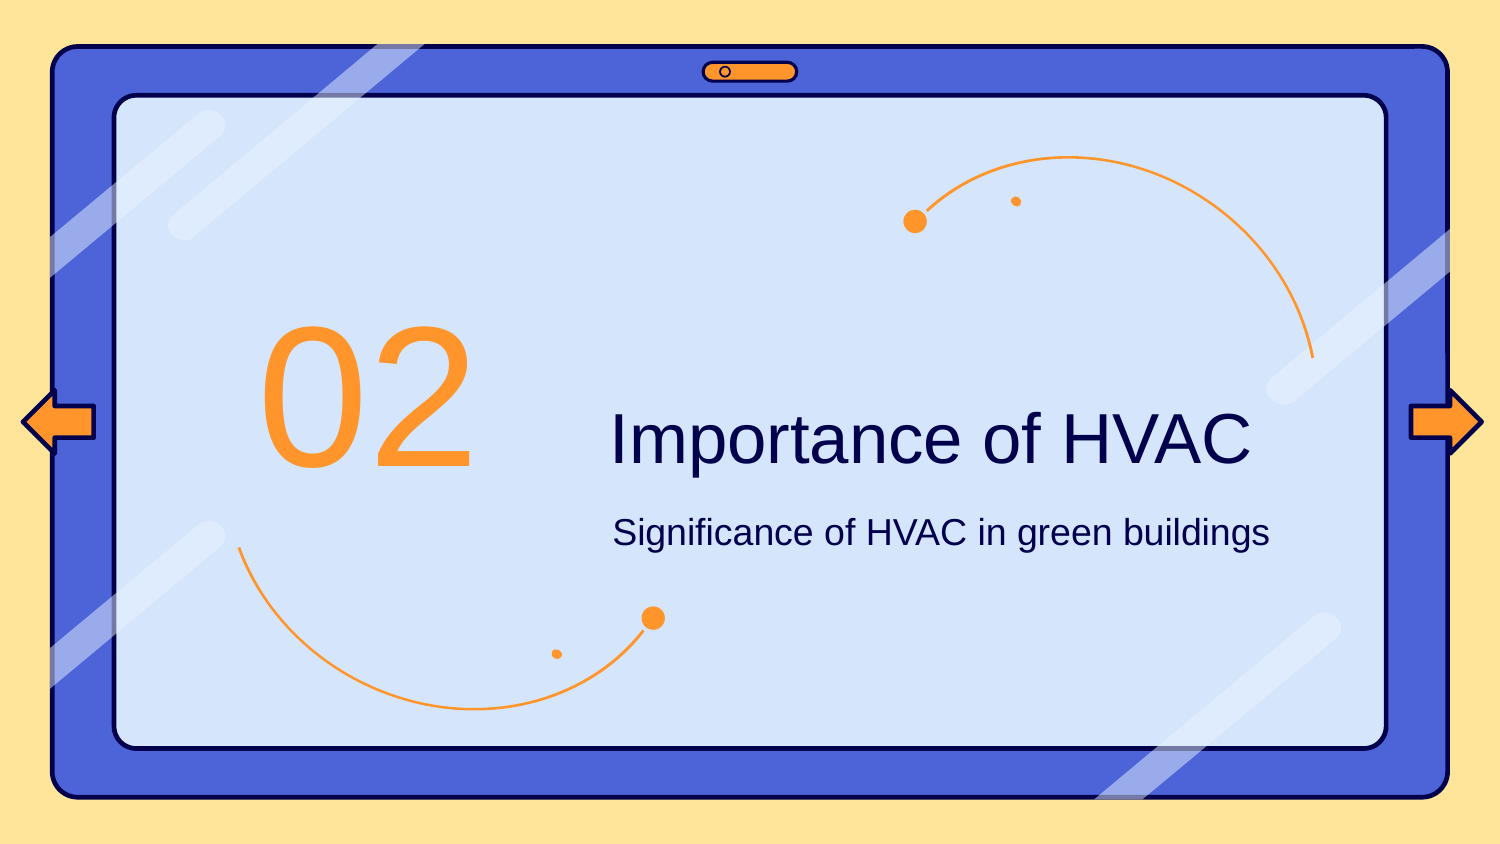

02
# Importance of HVAC

Significance of HVAC in green buildings